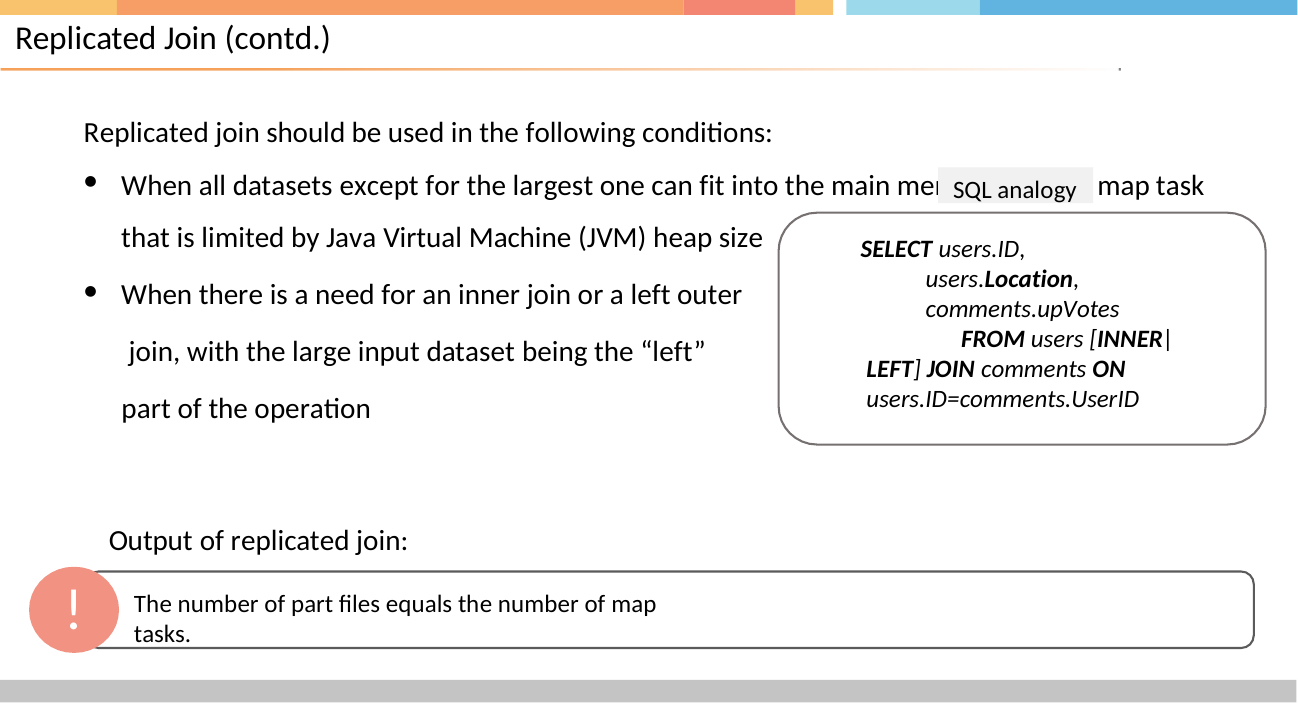

# Replicated Join (contd.)

Replicated join should be used in the following conditions:
When all datasets except for the largest one can fit into the main memory of each map task that is limited by Java Virtual Machine (JVM) heap size
When there is a need for an inner join or a left outer
       join, with the large input dataset being the “left”
      part of the operation
SQL analogy

SELECT users.ID, users.Location, comments.upVotes
FROM users [INNER|LEFT] JOIN comments ON users.ID=comments.UserID
Output of replicated join:

!

The number of part files equals the number of map tasks.